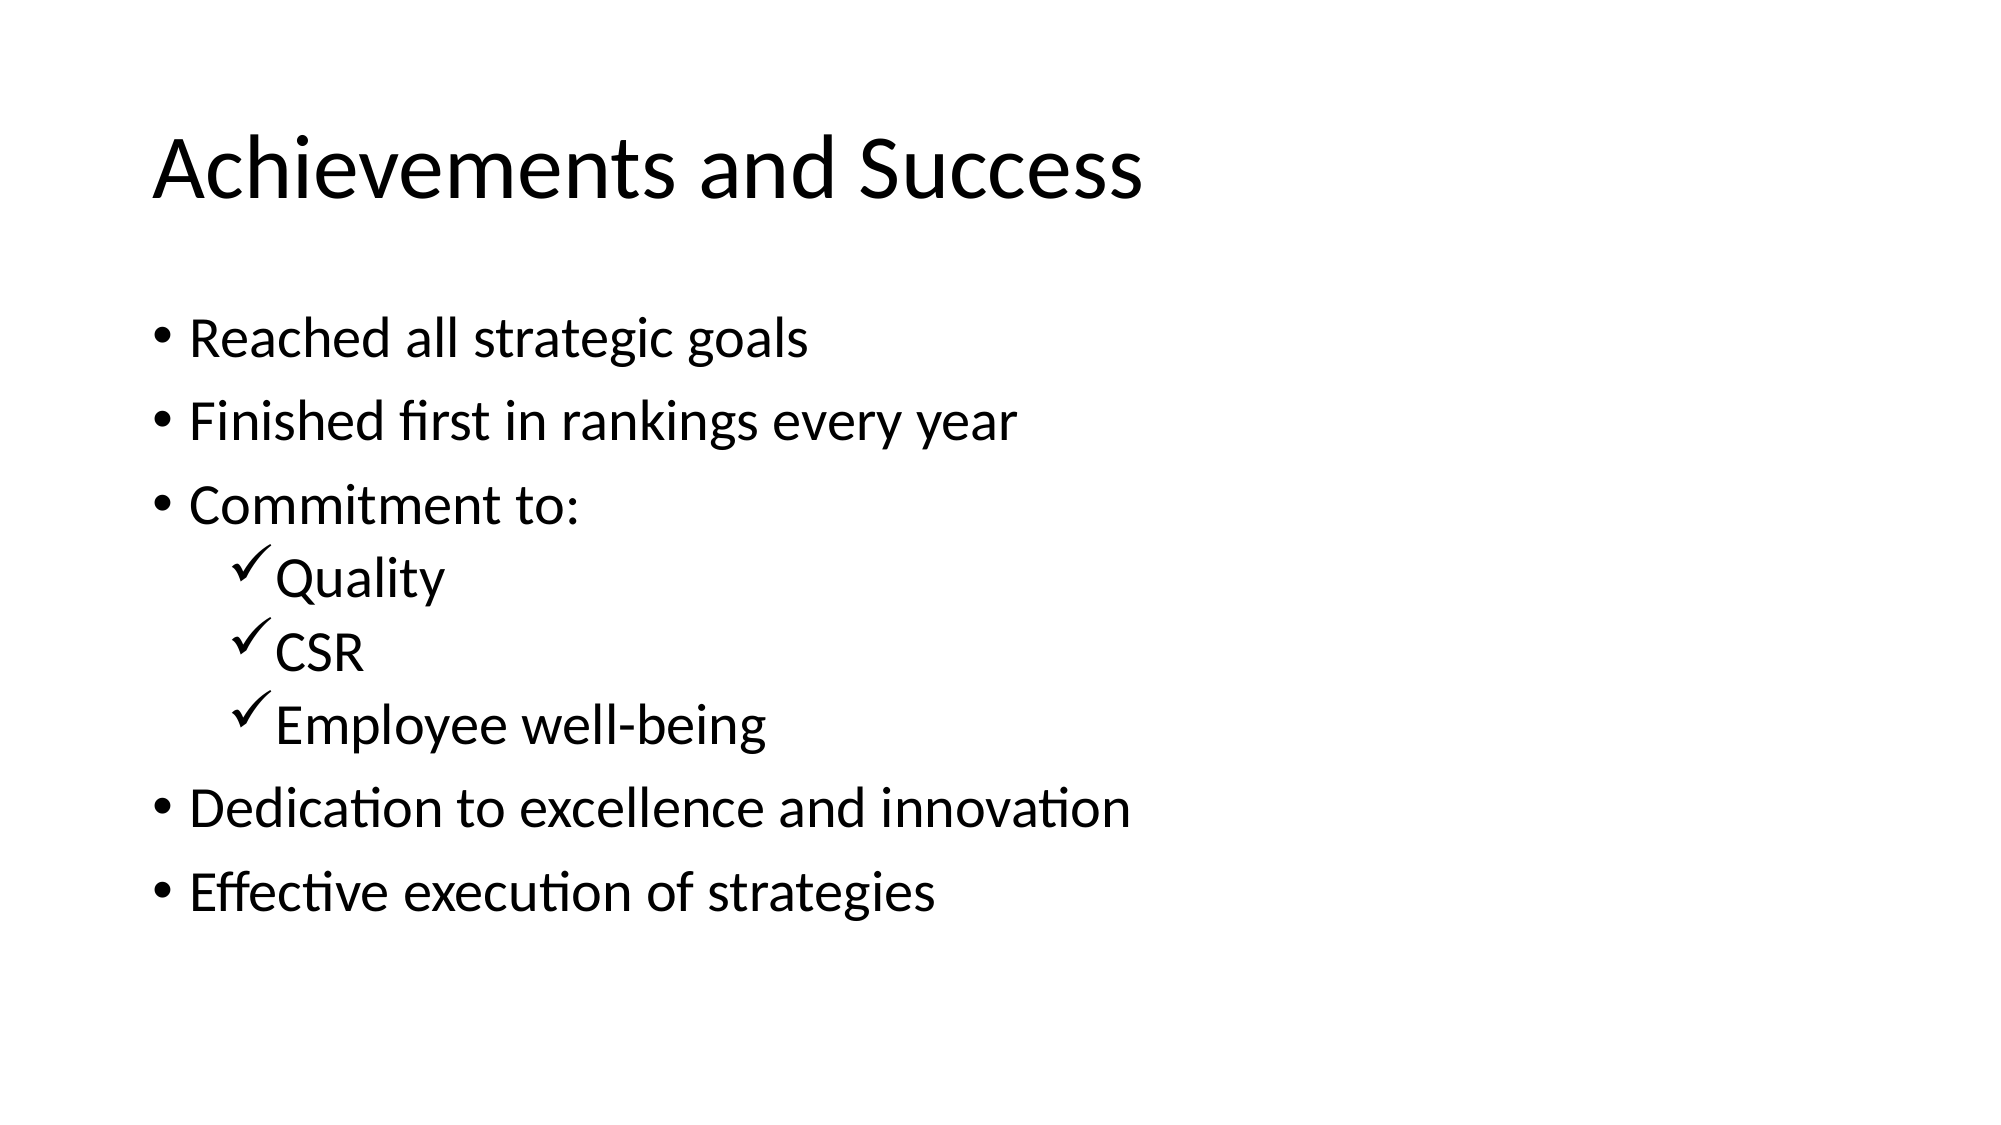

# Achievements and Success
Reached all strategic goals
Finished first in rankings every year
Commitment to:
Quality
CSR
Employee well-being
Dedication to excellence and innovation
Effective execution of strategies